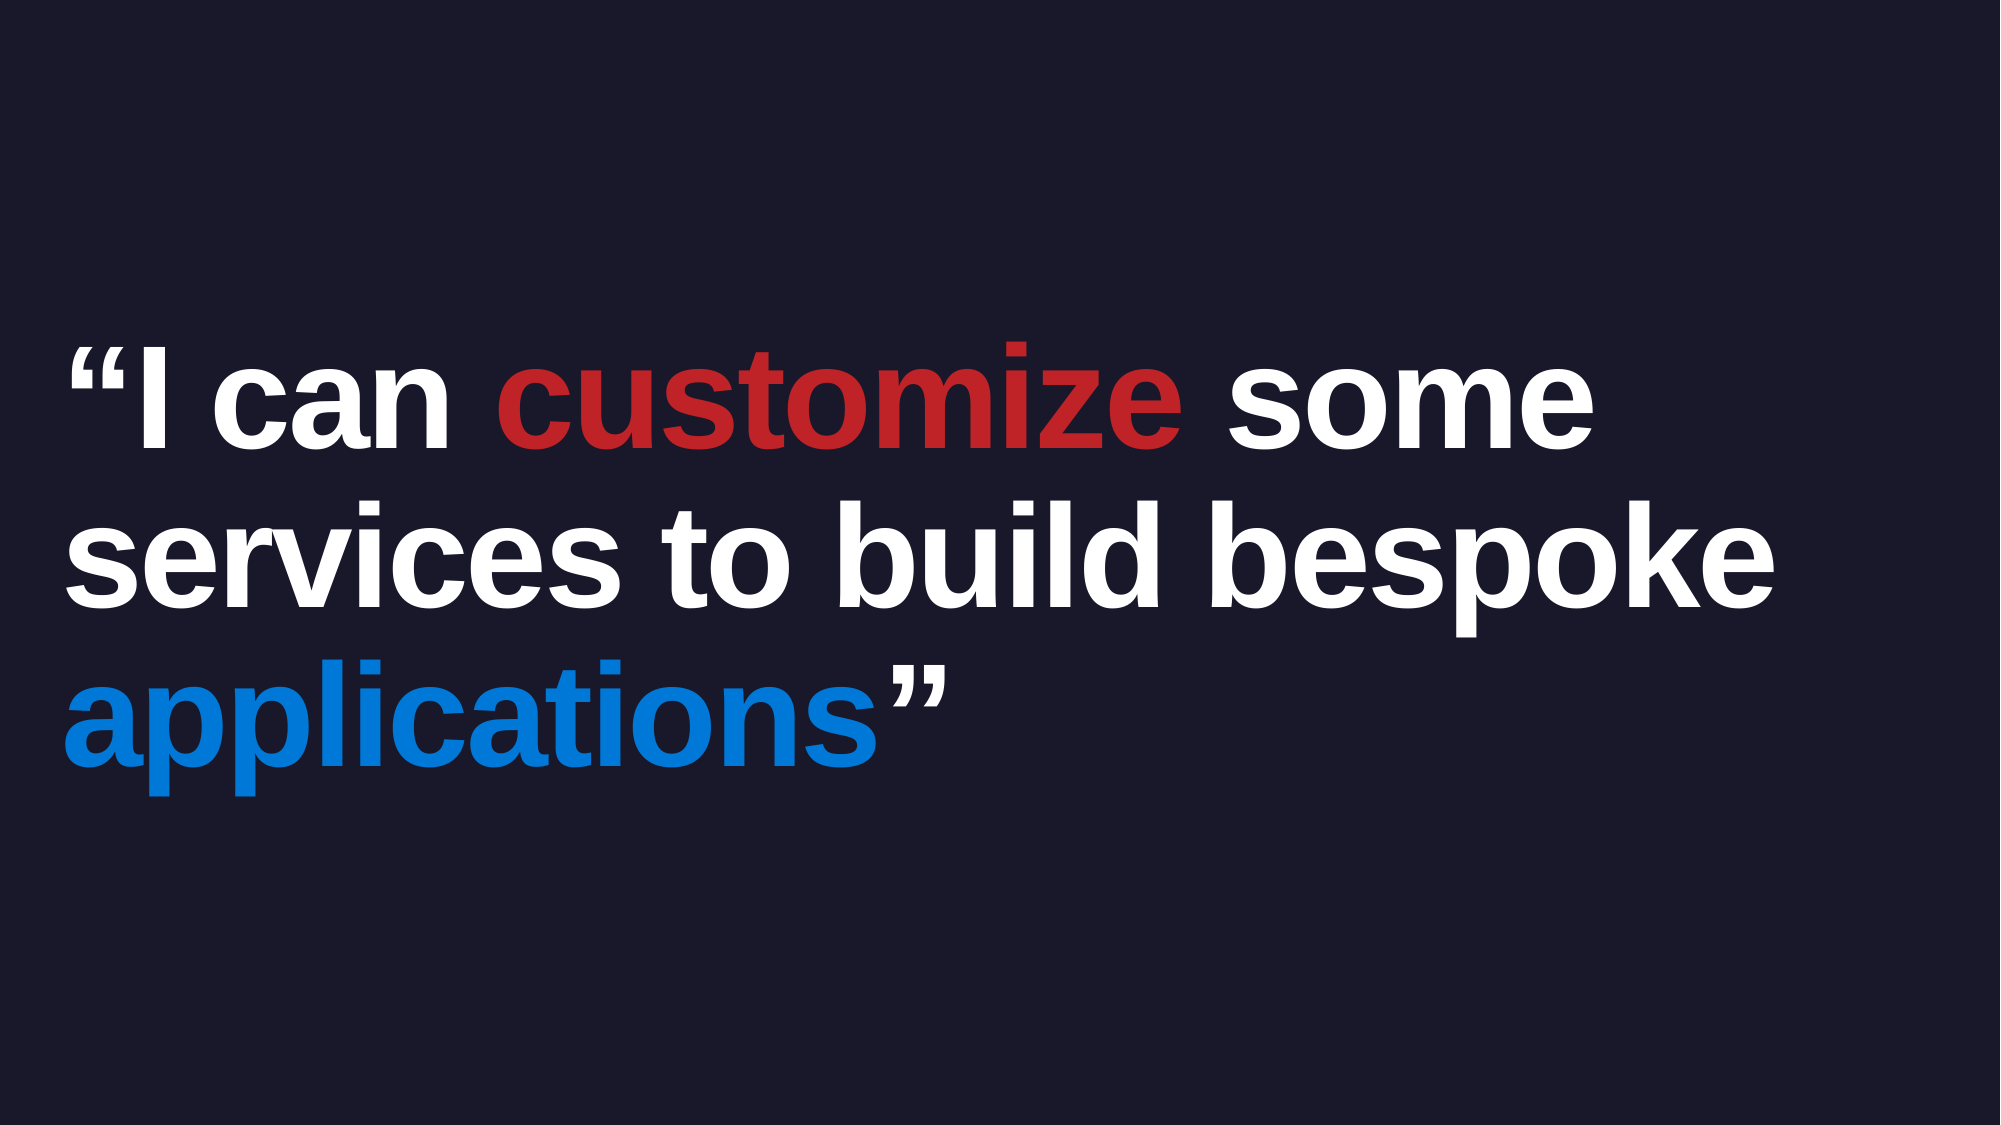

# “I can customize some services to build bespoke applications”